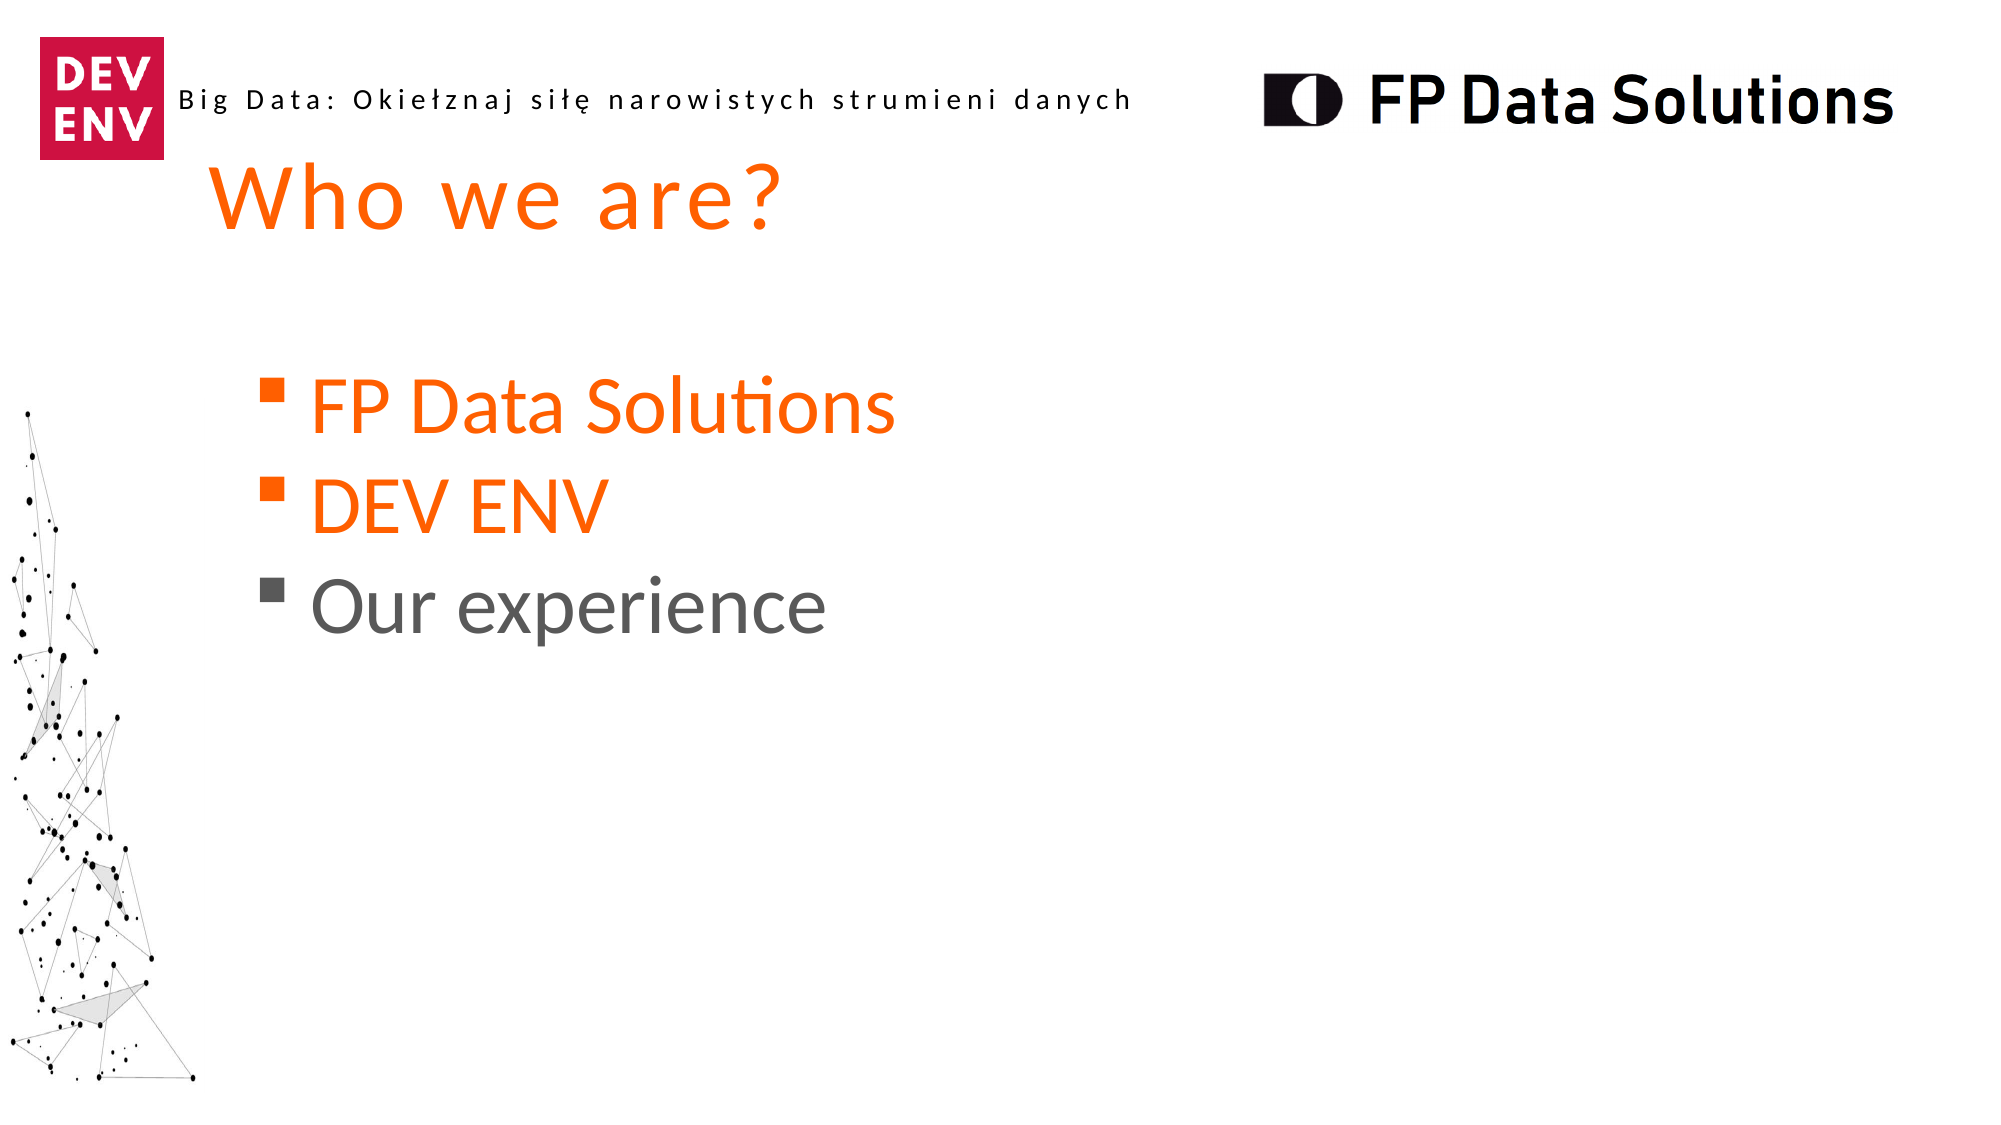

Who we are?
 FP Data Solutions
 DEV ENV
 Our experience